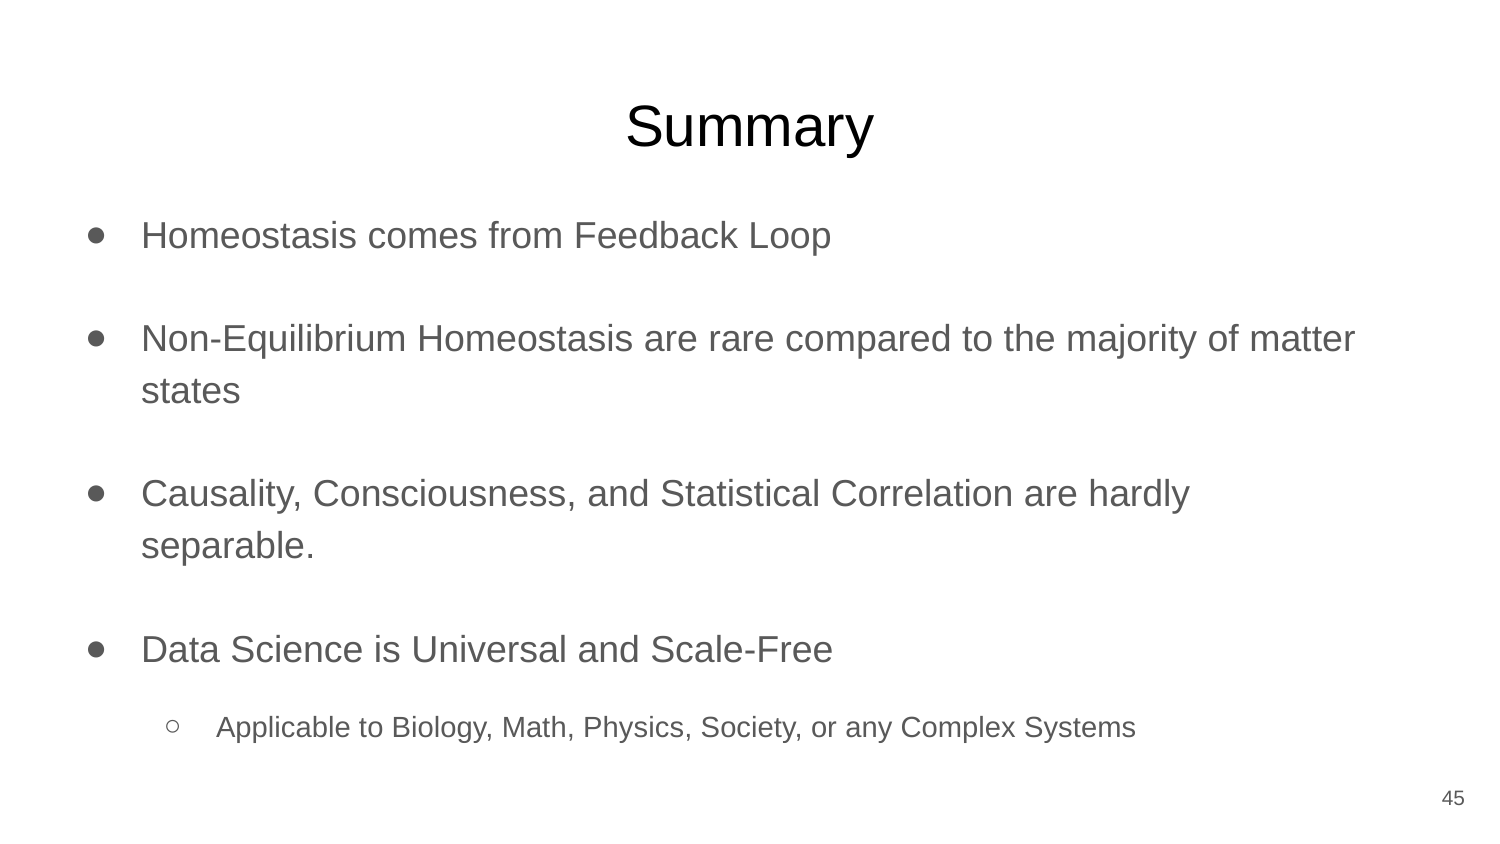

# Summary
Homeostasis comes from Feedback Loop

Non-Equilibrium Homeostasis are rare compared to the majority of matter states

Causality, Consciousness, and Statistical Correlation are hardly separable.

Data Science is Universal and Scale-Free
Applicable to Biology, Math, Physics, Society, or any Complex Systems
45